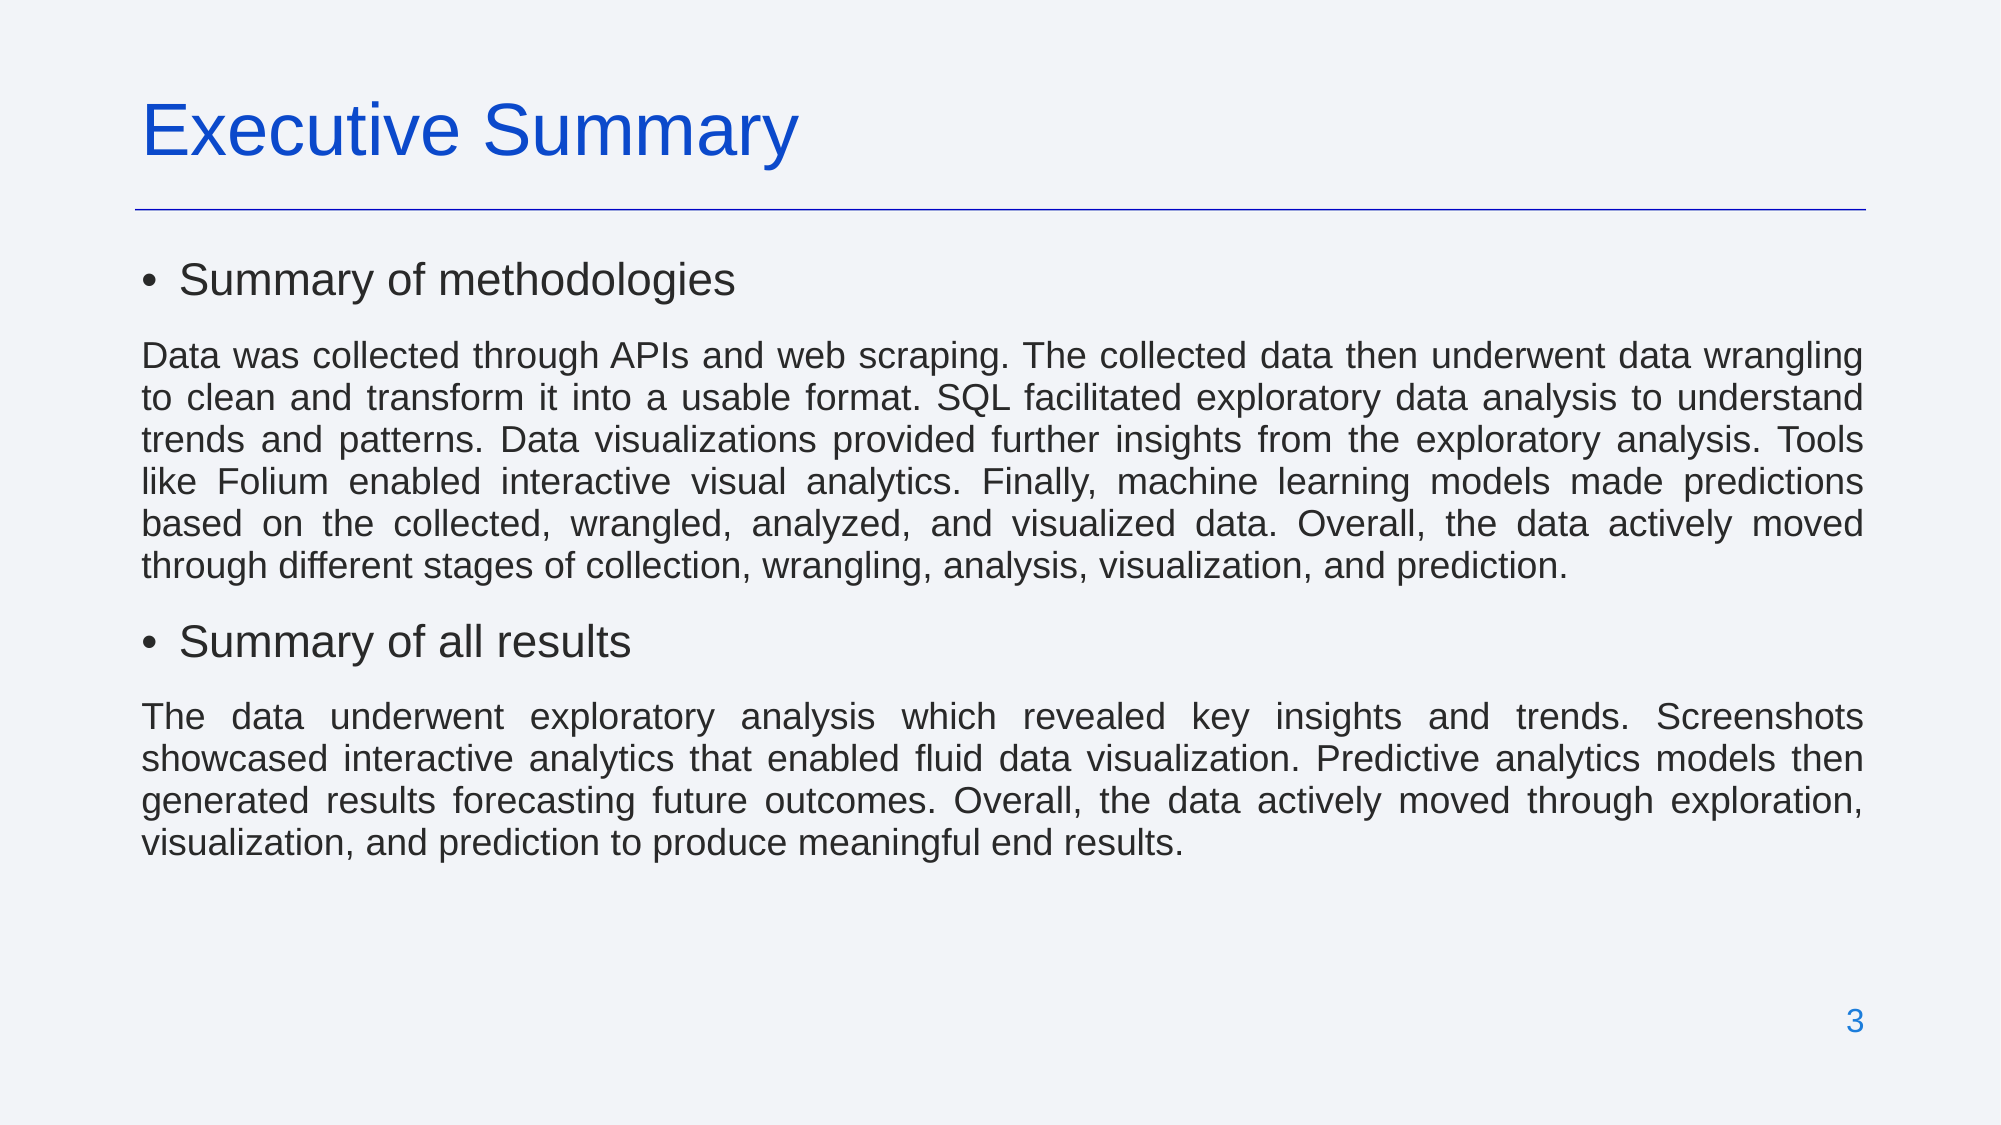

Executive Summary
Summary of methodologies
Data was collected through APIs and web scraping. The collected data then underwent data wrangling to clean and transform it into a usable format. SQL facilitated exploratory data analysis to understand trends and patterns. Data visualizations provided further insights from the exploratory analysis. Tools like Folium enabled interactive visual analytics. Finally, machine learning models made predictions based on the collected, wrangled, analyzed, and visualized data. Overall, the data actively moved through different stages of collection, wrangling, analysis, visualization, and prediction.
Summary of all results
The data underwent exploratory analysis which revealed key insights and trends. Screenshots showcased interactive analytics that enabled fluid data visualization. Predictive analytics models then generated results forecasting future outcomes. Overall, the data actively moved through exploration, visualization, and prediction to produce meaningful end results.

3